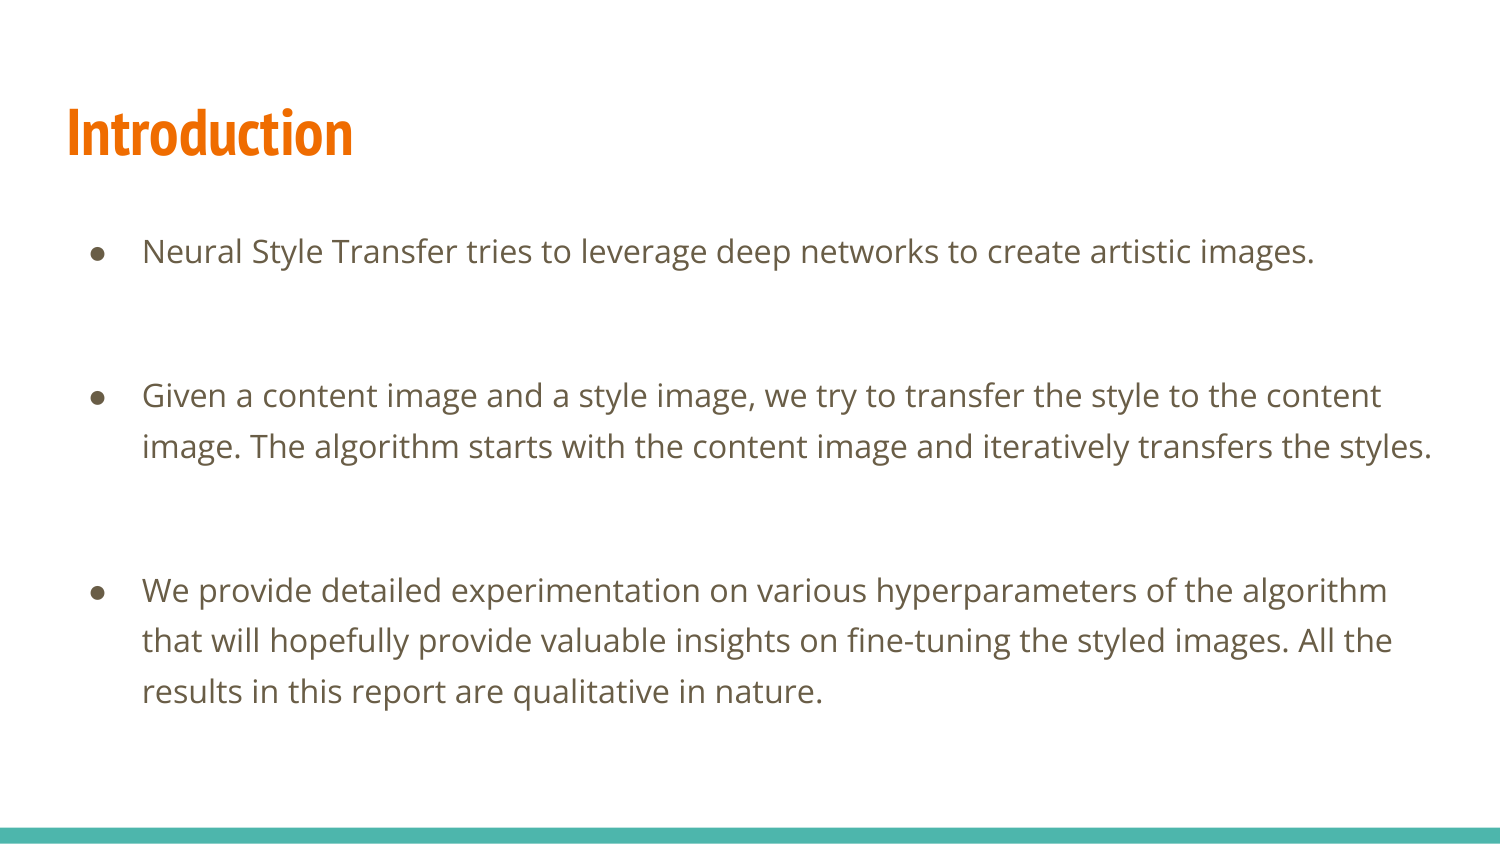

# Introduction
Neural Style Transfer tries to leverage deep networks to create artistic images.

Given a content image and a style image, we try to transfer the style to the content image. The algorithm starts with the content image and iteratively transfers the styles.

We provide detailed experimentation on various hyperparameters of the algorithm that will hopefully provide valuable insights on fine-tuning the styled images. All the results in this report are qualitative in nature.